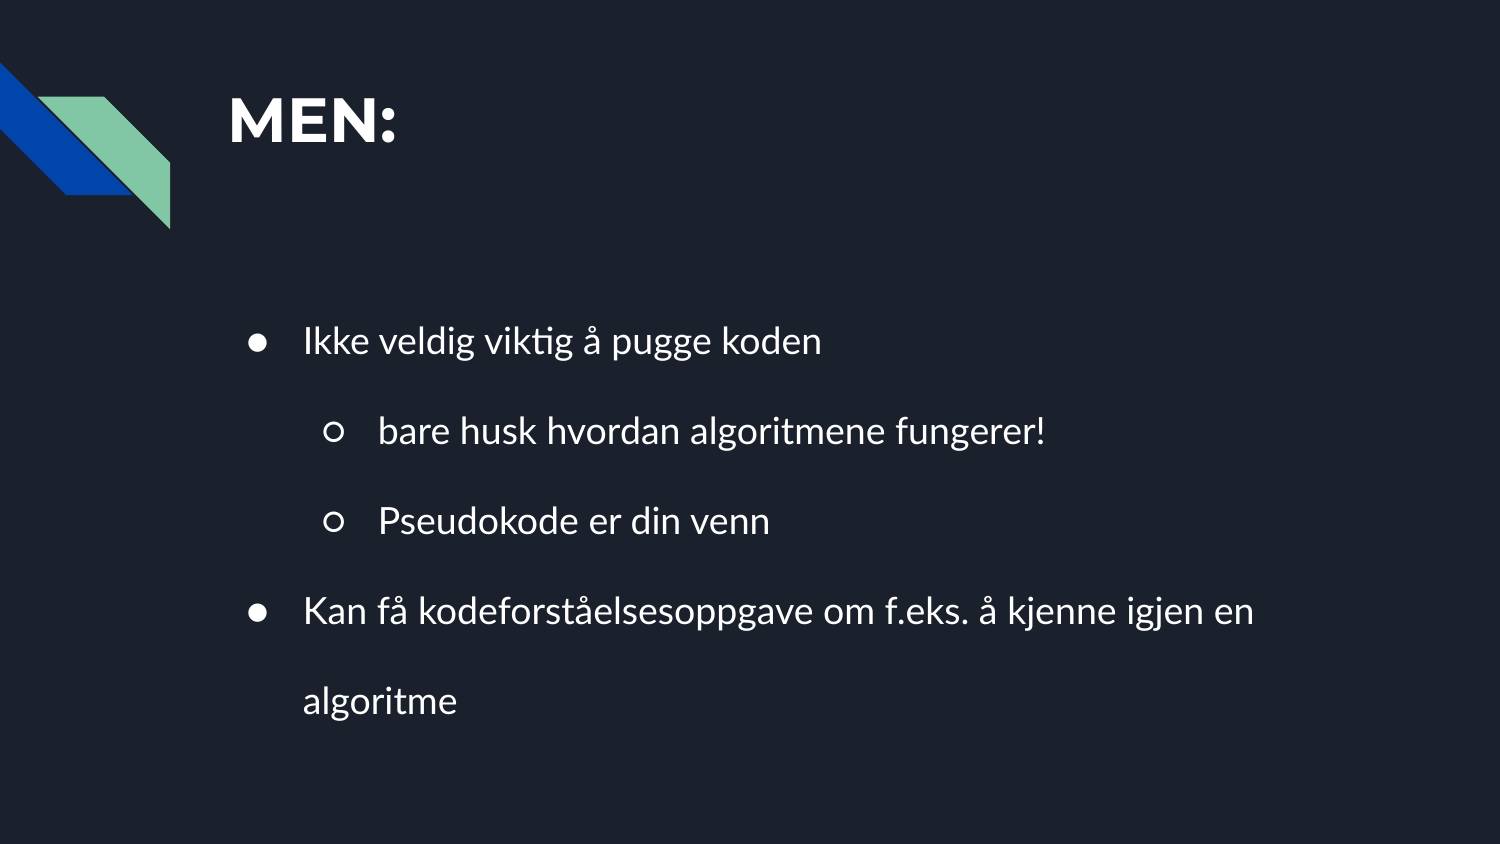

# MEN:
Ikke veldig viktig å pugge koden
bare husk hvordan algoritmene fungerer!
Pseudokode er din venn
Kan få kodeforståelsesoppgave om f.eks. å kjenne igjen en algoritme